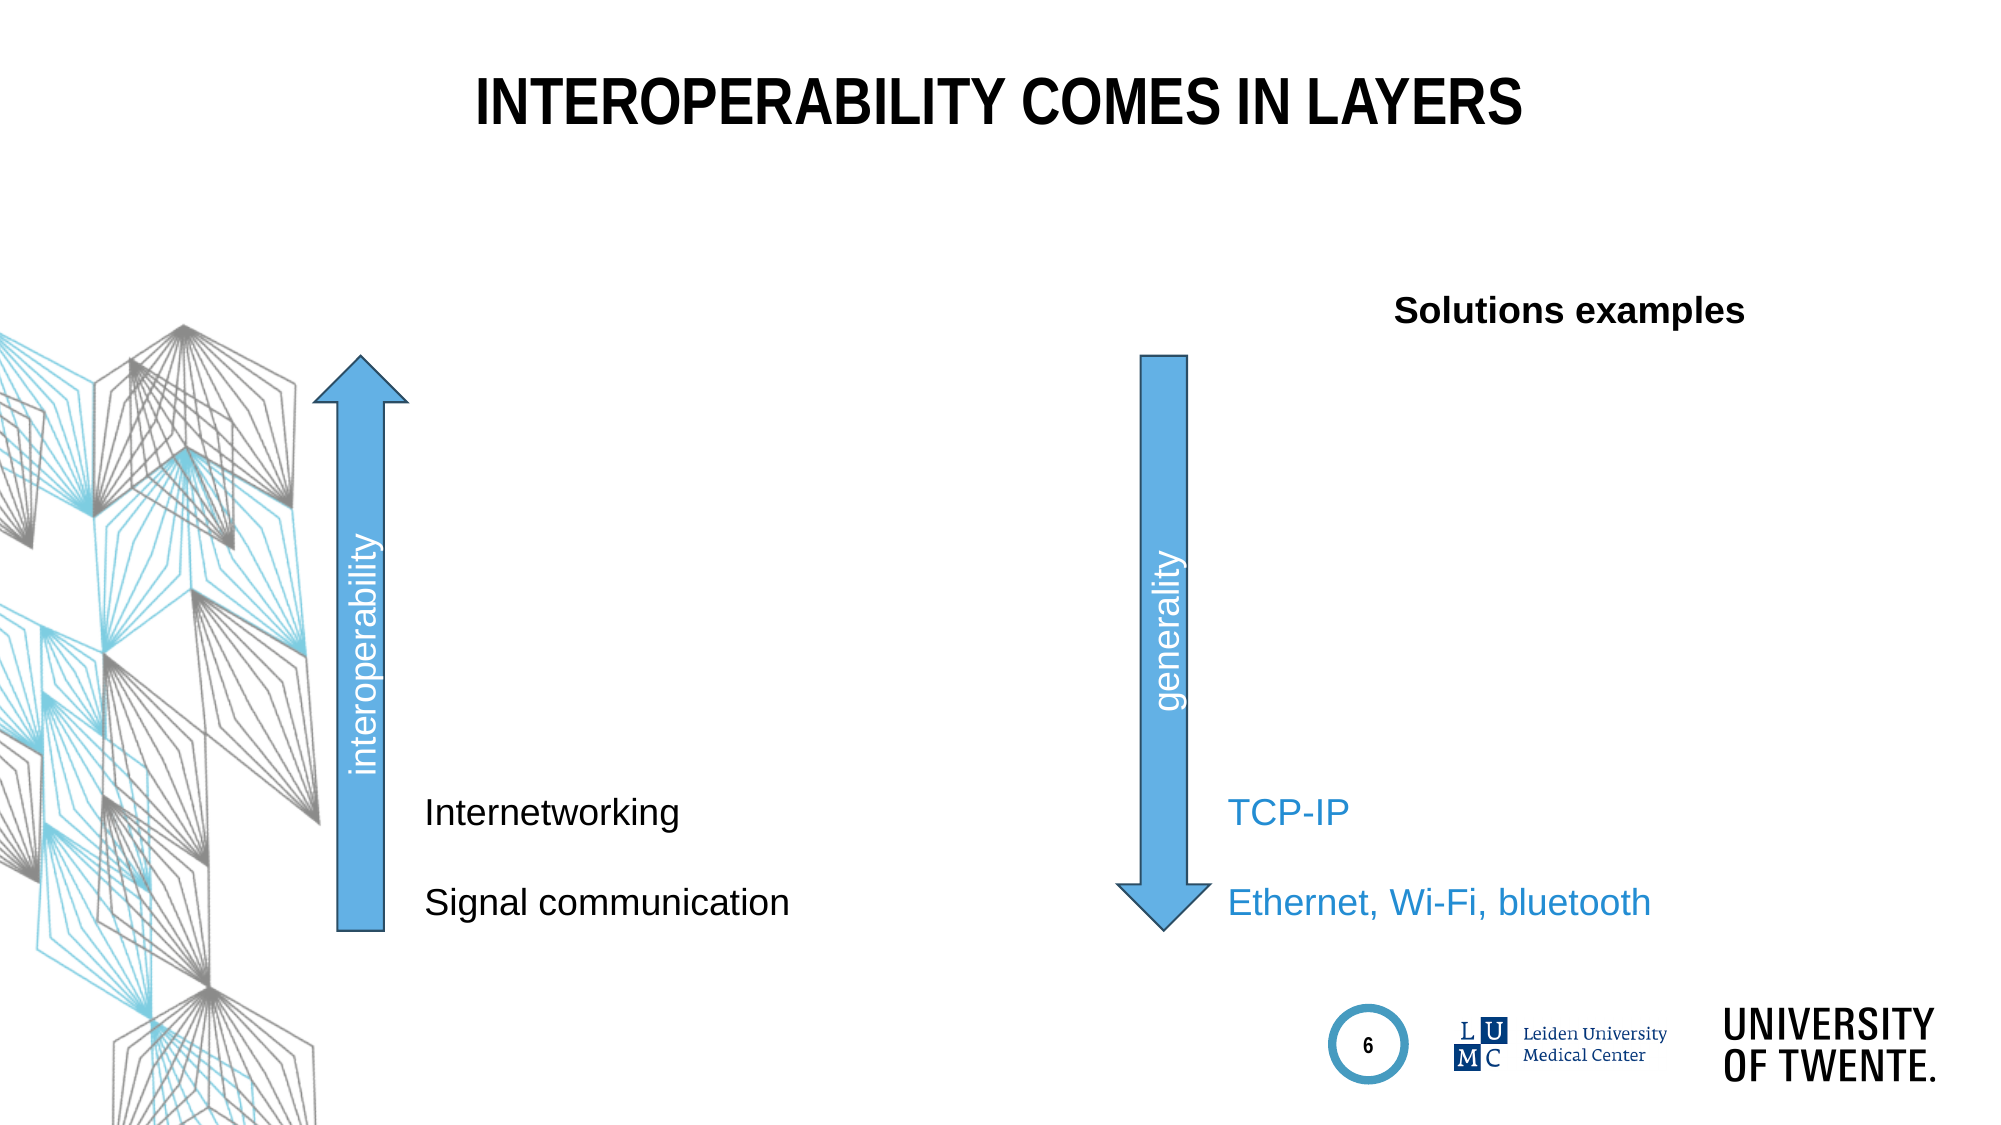

# Interoperability comes in layers
Solutions examples
generality
interoperability
TCP-IP
Ethernet, Wi-Fi, bluetooth
Internetworking
Signal communication
6